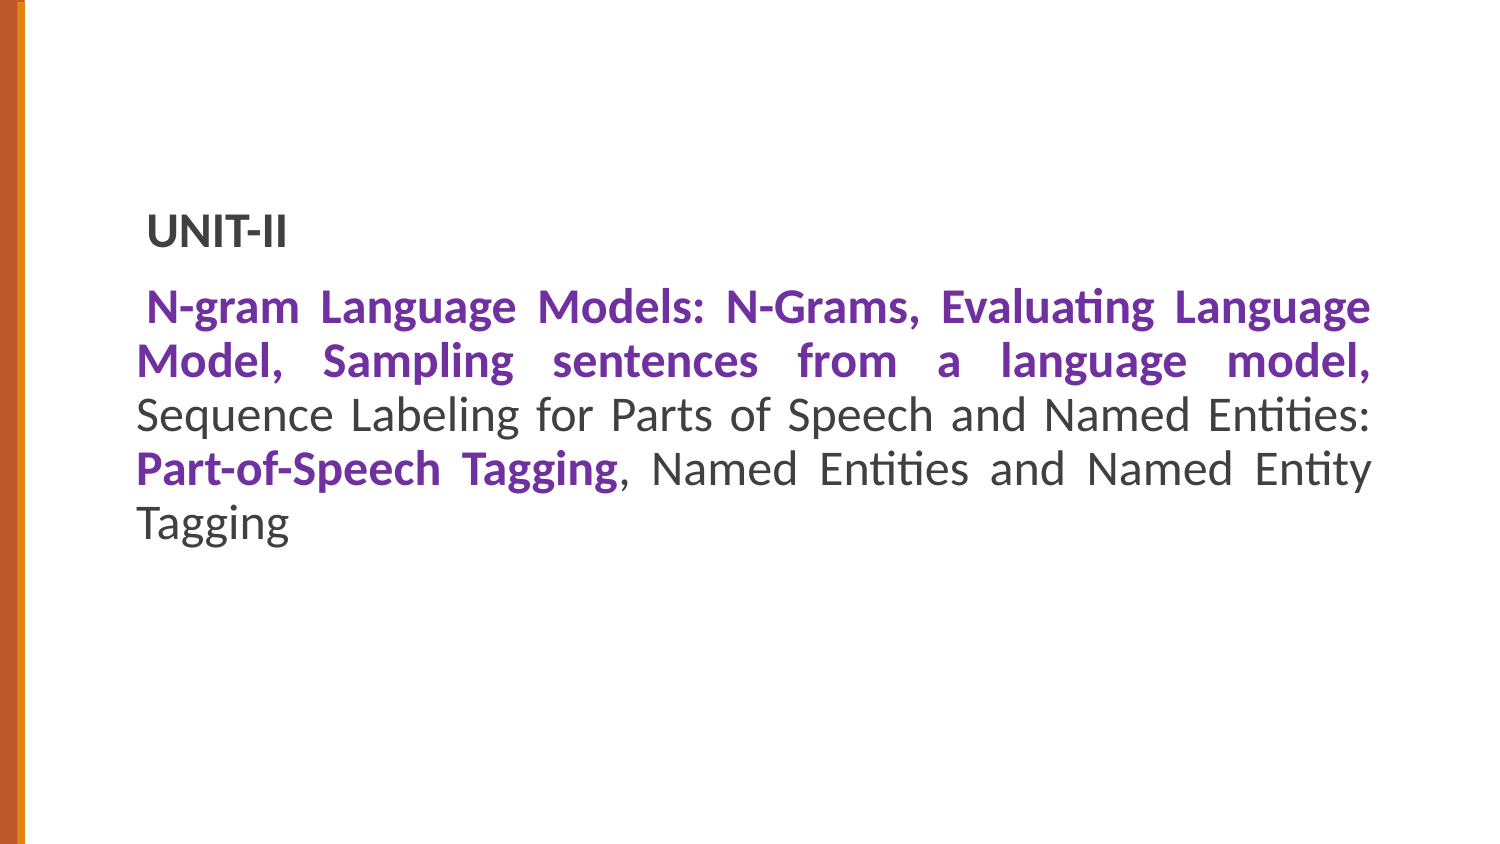

UNIT-II
N-gram Language Models: N-Grams, Evaluating Language Model, Sampling sentences from a language model, Sequence Labeling for Parts of Speech and Named Entities: Part-of-Speech Tagging, Named Entities and Named Entity Tagging